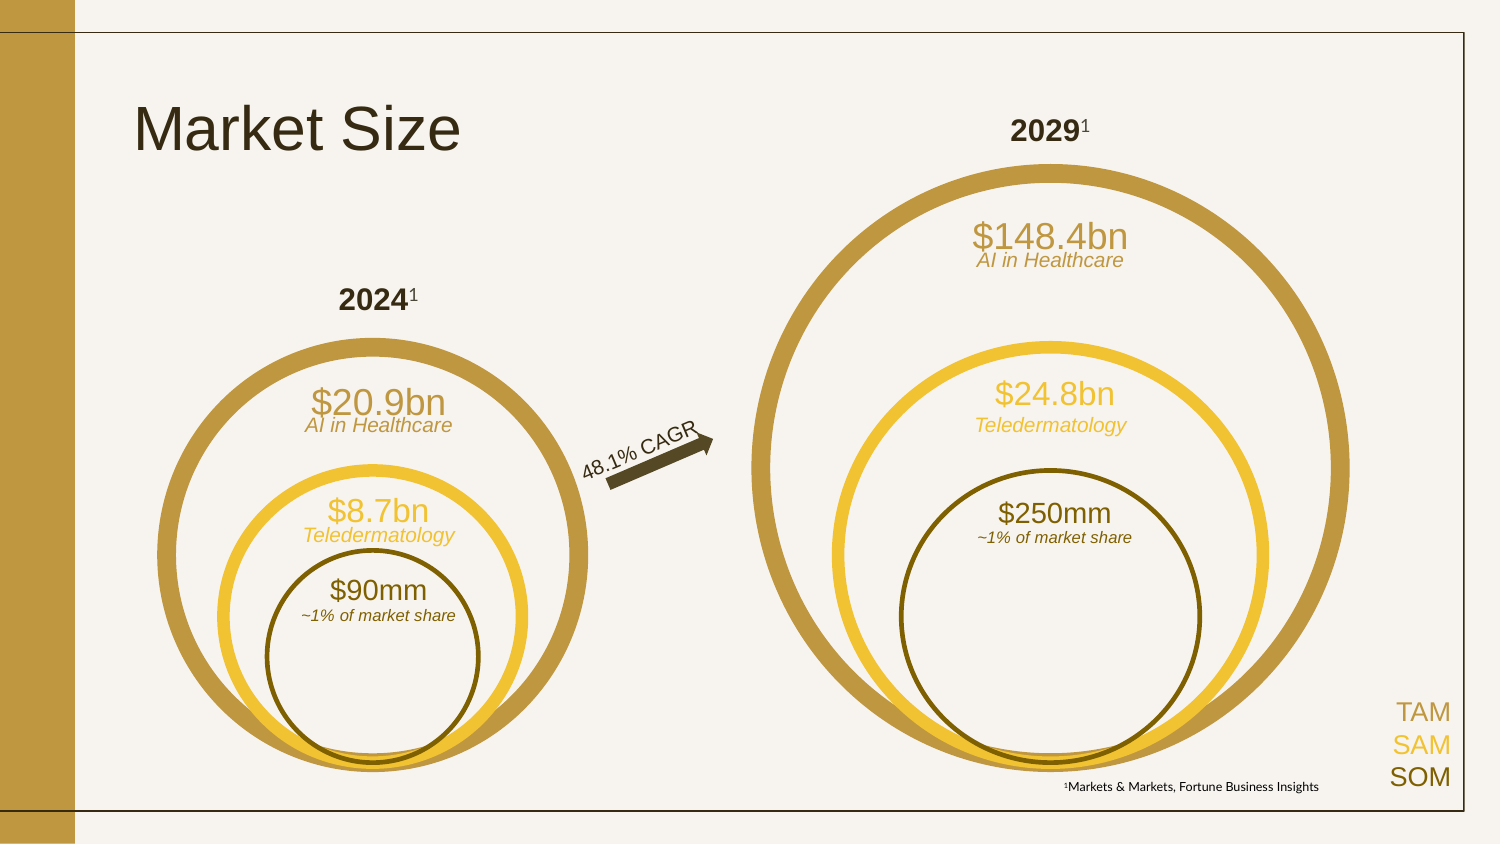

# Market Size
20291

$148.4bn
AI in Healthcare
20241

$24.8bn
$20.9bn
AI in Healthcare
Teledermatology
48.1% CAGR

$8.7bn
$250mm
Teledermatology
~1% of market share

$90mm
~1% of market share
TAM
SAM
SOM
1Markets & Markets, Fortune Business Insights